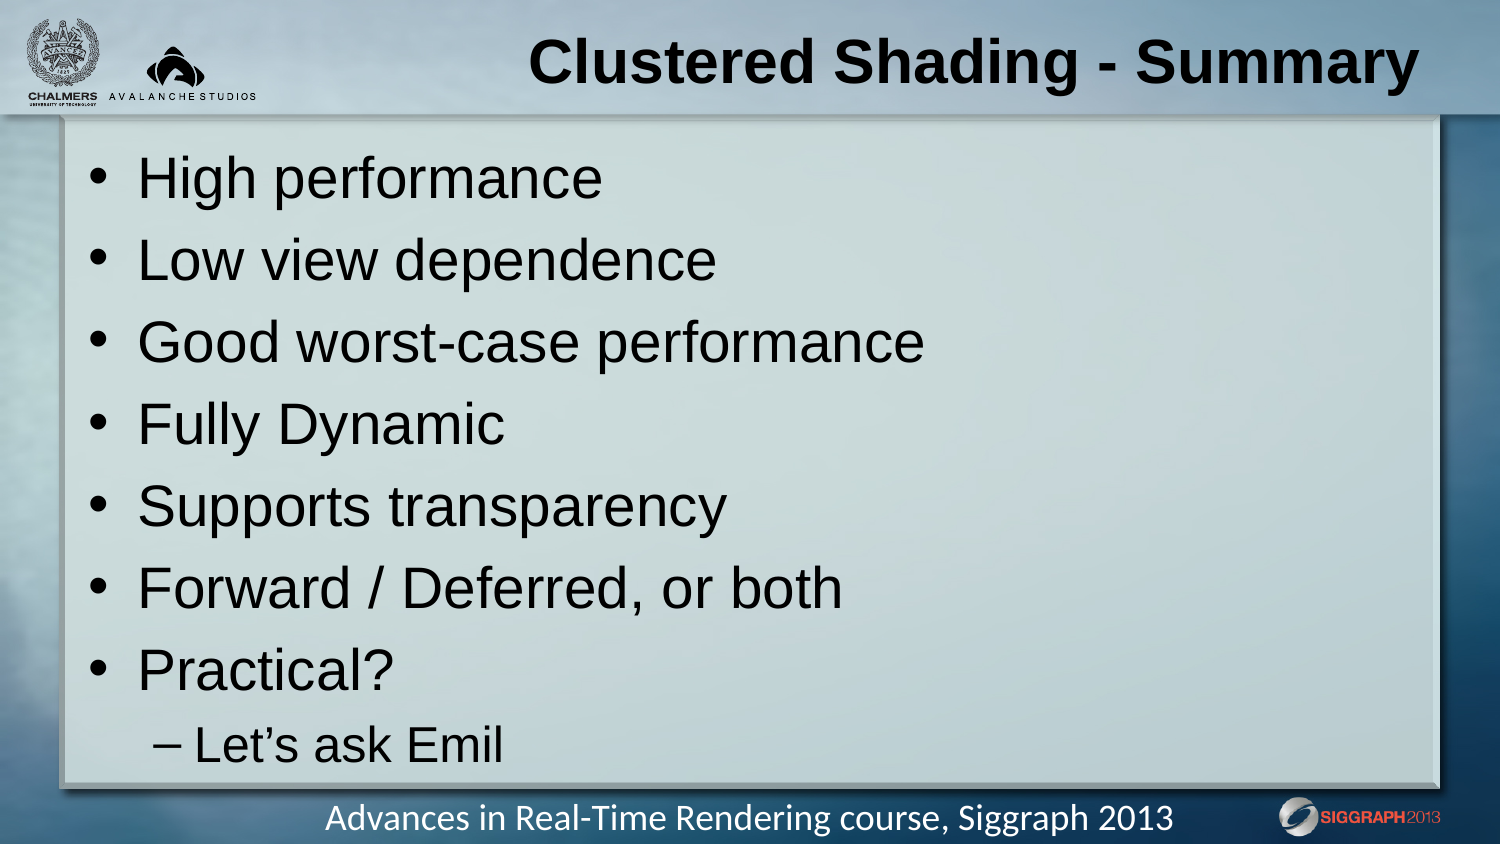

# Clustered Shading - Summary
High performance
Low view dependence
Good worst-case performance
Fully Dynamic
Supports transparency
Forward / Deferred, or both
Practical?
Let’s ask Emil